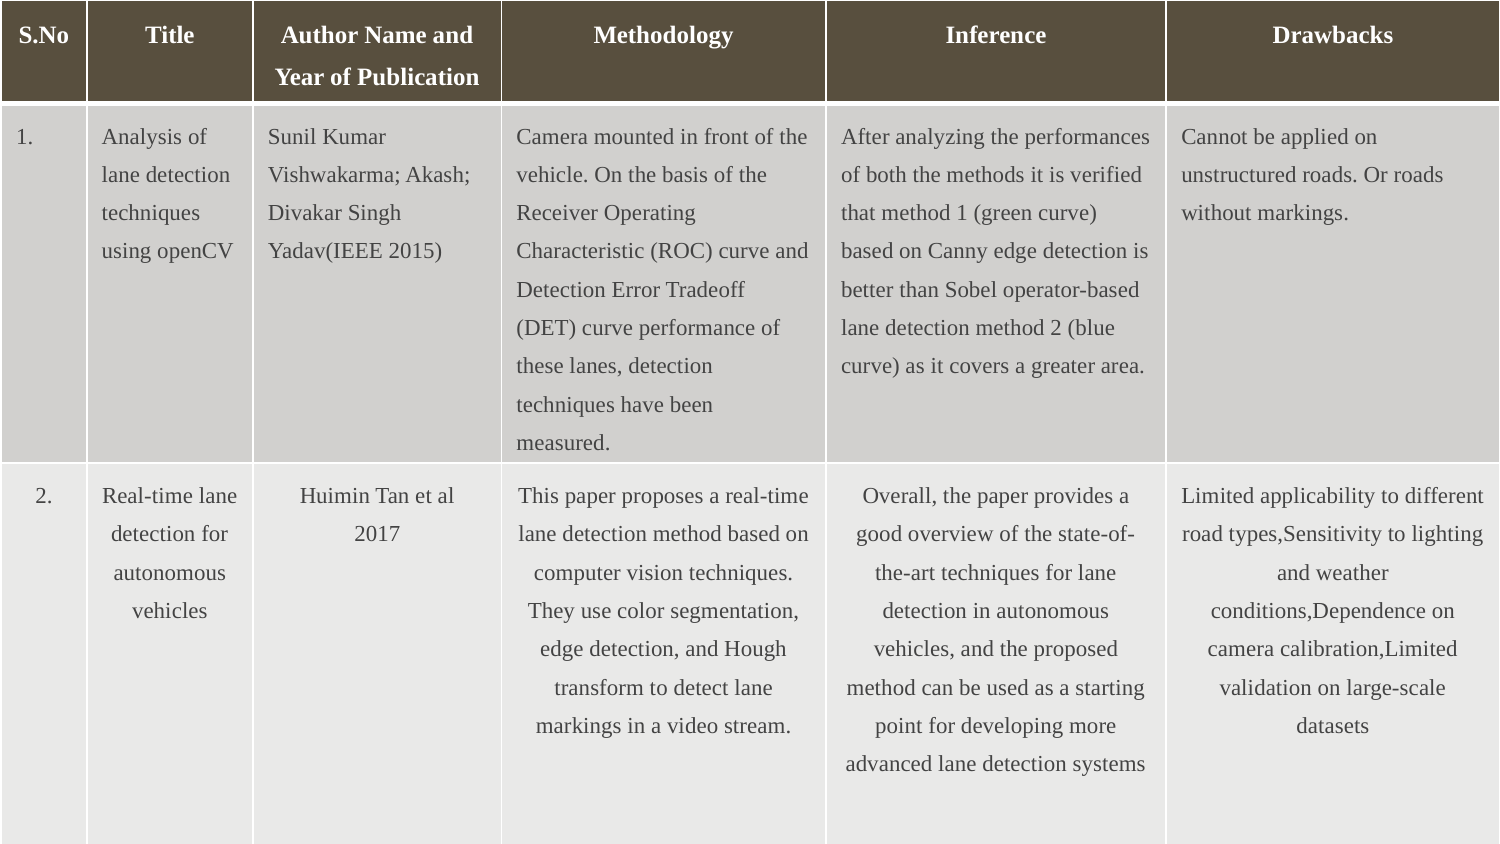

| S.No | Title | Author Name and Year of Publication | Methodology | Inference | Drawbacks |
| --- | --- | --- | --- | --- | --- |
| 1. | Analysis of lane detection techniques using openCV | Sunil Kumar Vishwakarma; Akash; Divakar Singh Yadav(IEEE 2015) | Camera mounted in front of the vehicle. On the basis of the Receiver Operating Characteristic (ROC) curve and Detection Error Tradeoff (DET) curve performance of these lanes, detection techniques have been measured. | After analyzing the performances of both the methods it is verified that method 1 (green curve) based on Canny edge detection is better than Sobel operator-based lane detection method 2 (blue curve) as it covers a greater area. | Cannot be applied on unstructured roads. Or roads without markings. |
| 2. | Real-time lane detection for autonomous vehicles | Huimin Tan et al 2017 | This paper proposes a real-time lane detection method based on computer vision techniques. They use color segmentation, edge detection, and Hough transform to detect lane markings in a video stream. | Overall, the paper provides a good overview of the state-of-the-art techniques for lane detection in autonomous vehicles, and the proposed method can be used as a starting point for developing more advanced lane detection systems | Limited applicability to different road types,Sensitivity to lighting and weather conditions,Dependence on camera calibration,Limited validation on large-scale datasets |